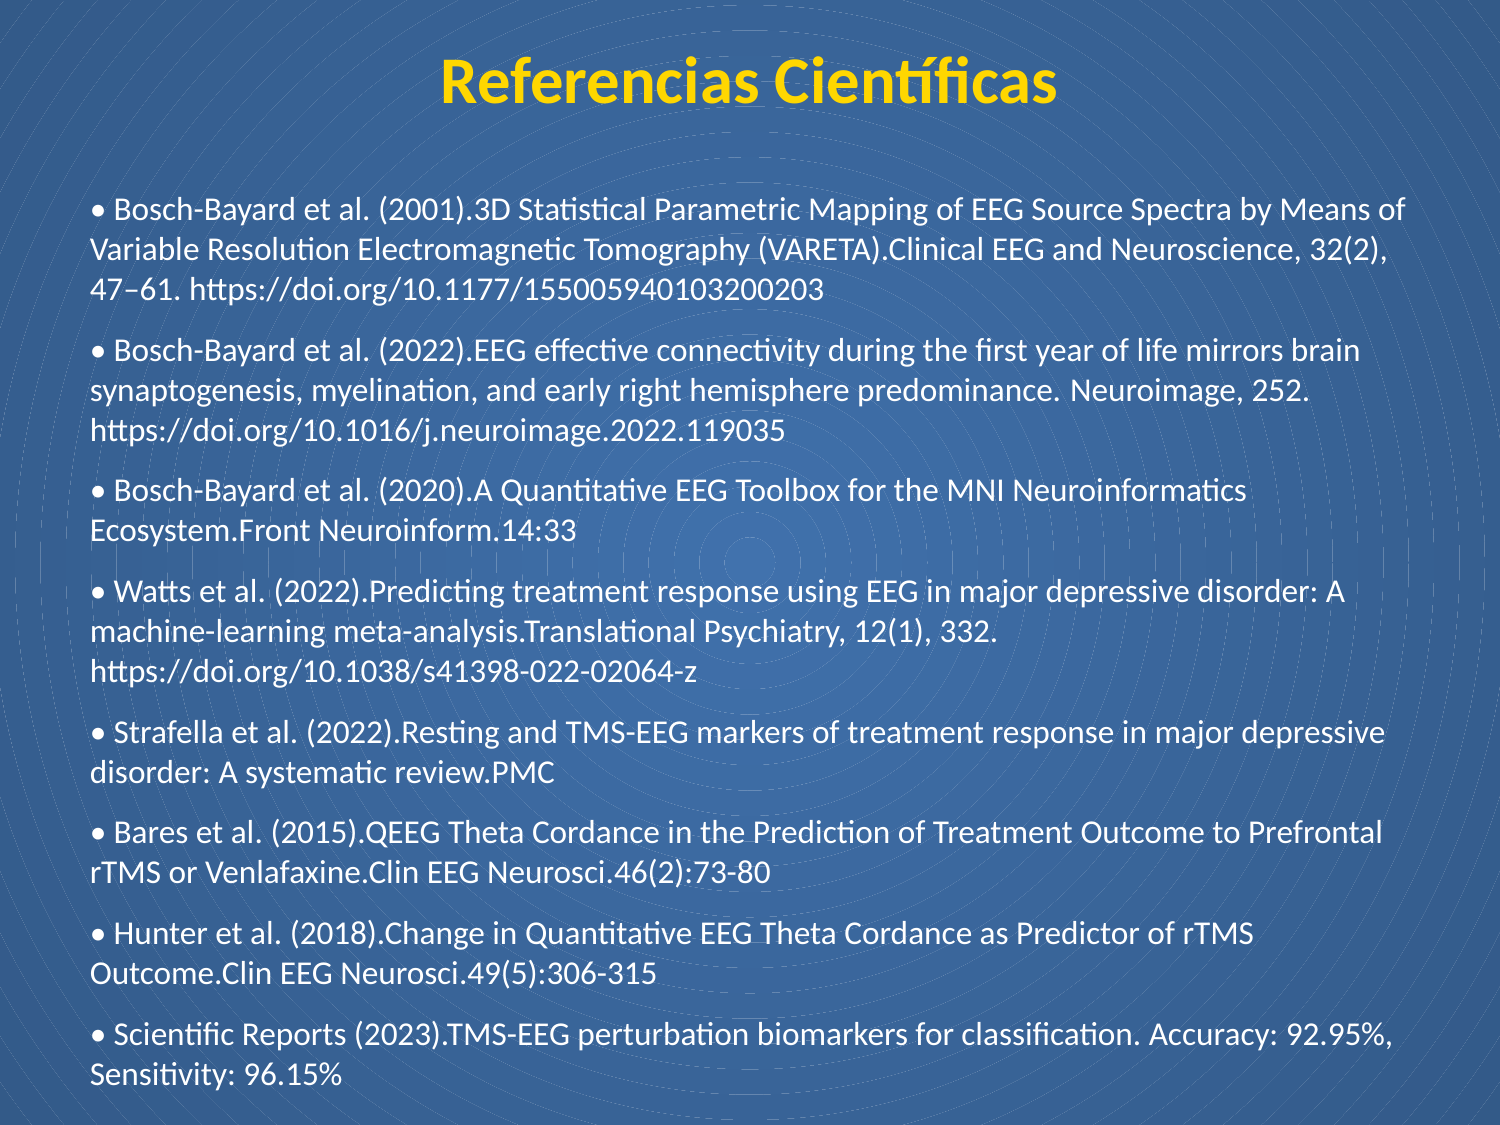

Referencias Científicas
• Bosch-Bayard et al. (2001).3D Statistical Parametric Mapping of EEG Source Spectra by Means of Variable Resolution Electromagnetic Tomography (VARETA).Clinical EEG and Neuroscience, 32(2), 47–61. https://doi.org/10.1177/155005940103200203
• Bosch-Bayard et al. (2022).EEG effective connectivity during the first year of life mirrors brain synaptogenesis, myelination, and early right hemisphere predominance. Neuroimage, 252. https://doi.org/10.1016/j.neuroimage.2022.119035
• Bosch-Bayard et al. (2020).A Quantitative EEG Toolbox for the MNI Neuroinformatics Ecosystem.Front Neuroinform.14:33
• Watts et al. (2022).Predicting treatment response using EEG in major depressive disorder: A machine-learning meta-analysis.Translational Psychiatry, 12(1), 332. https://doi.org/10.1038/s41398-022-02064-z
• Strafella et al. (2022).Resting and TMS-EEG markers of treatment response in major depressive disorder: A systematic review.PMC
• Bares et al. (2015).QEEG Theta Cordance in the Prediction of Treatment Outcome to Prefrontal rTMS or Venlafaxine.Clin EEG Neurosci.46(2):73-80
• Hunter et al. (2018).Change in Quantitative EEG Theta Cordance as Predictor of rTMS Outcome.Clin EEG Neurosci.49(5):306-315
• Scientific Reports (2023).TMS-EEG perturbation biomarkers for classification. Accuracy: 92.95%, Sensitivity: 96.15%